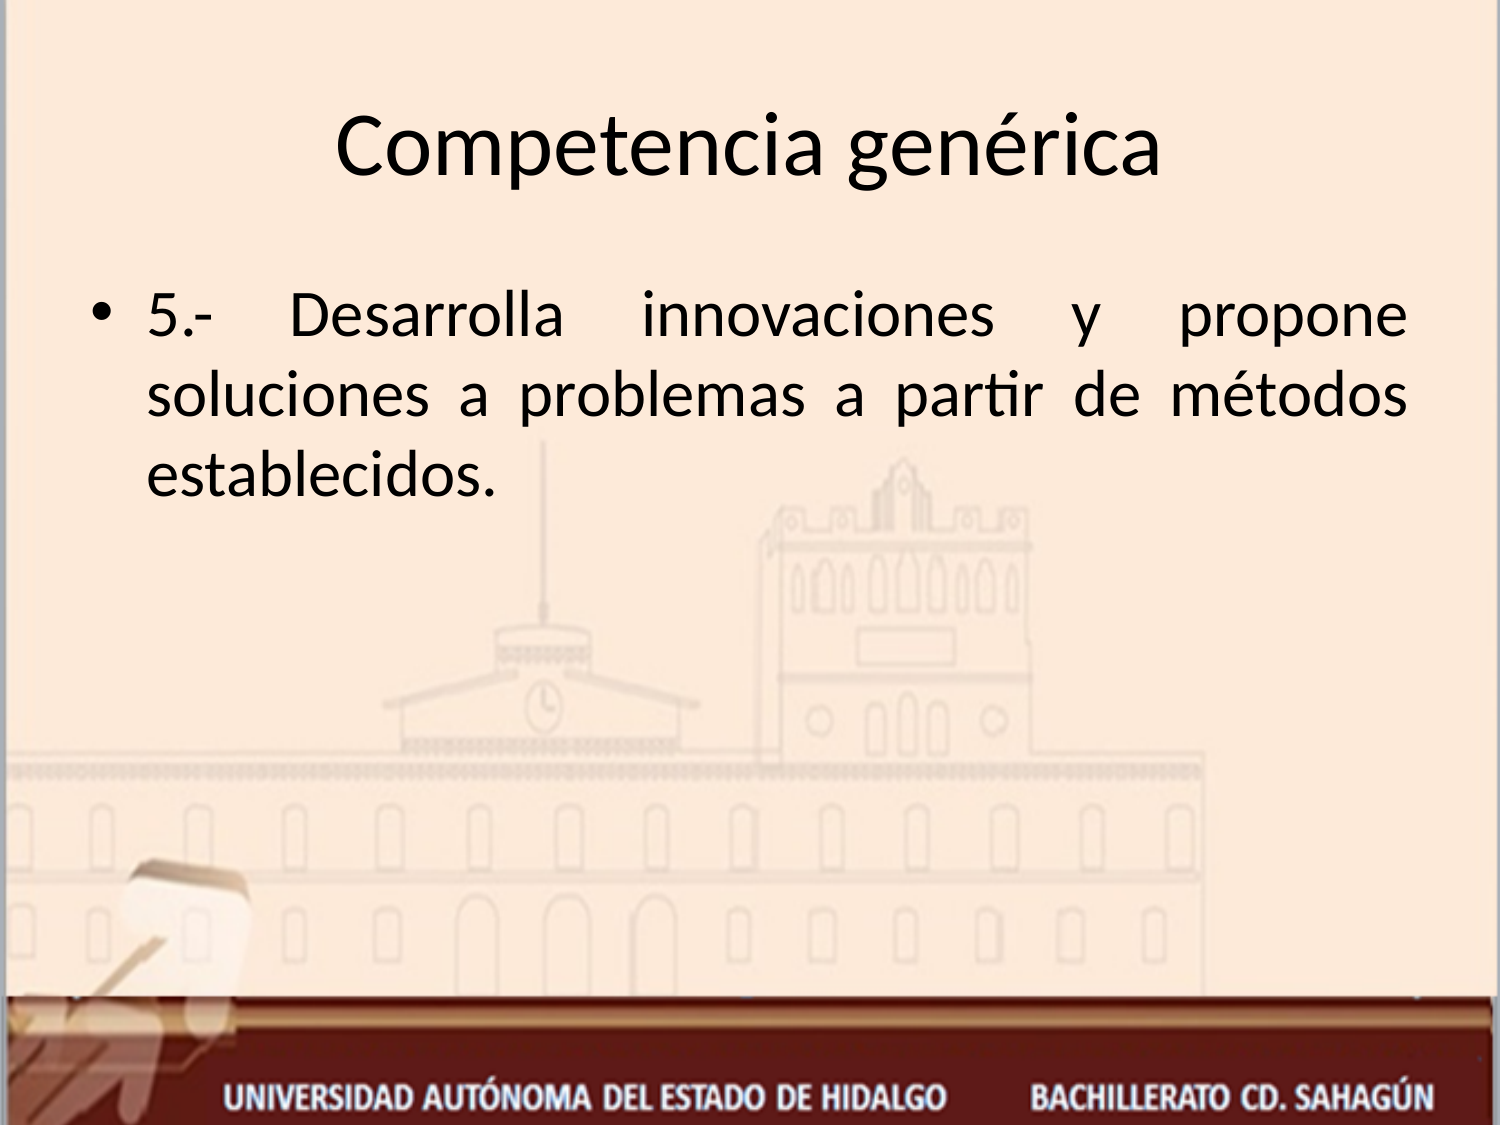

# Competencia genérica
5.- Desarrolla innovaciones y propone soluciones a problemas a partir de métodos establecidos.